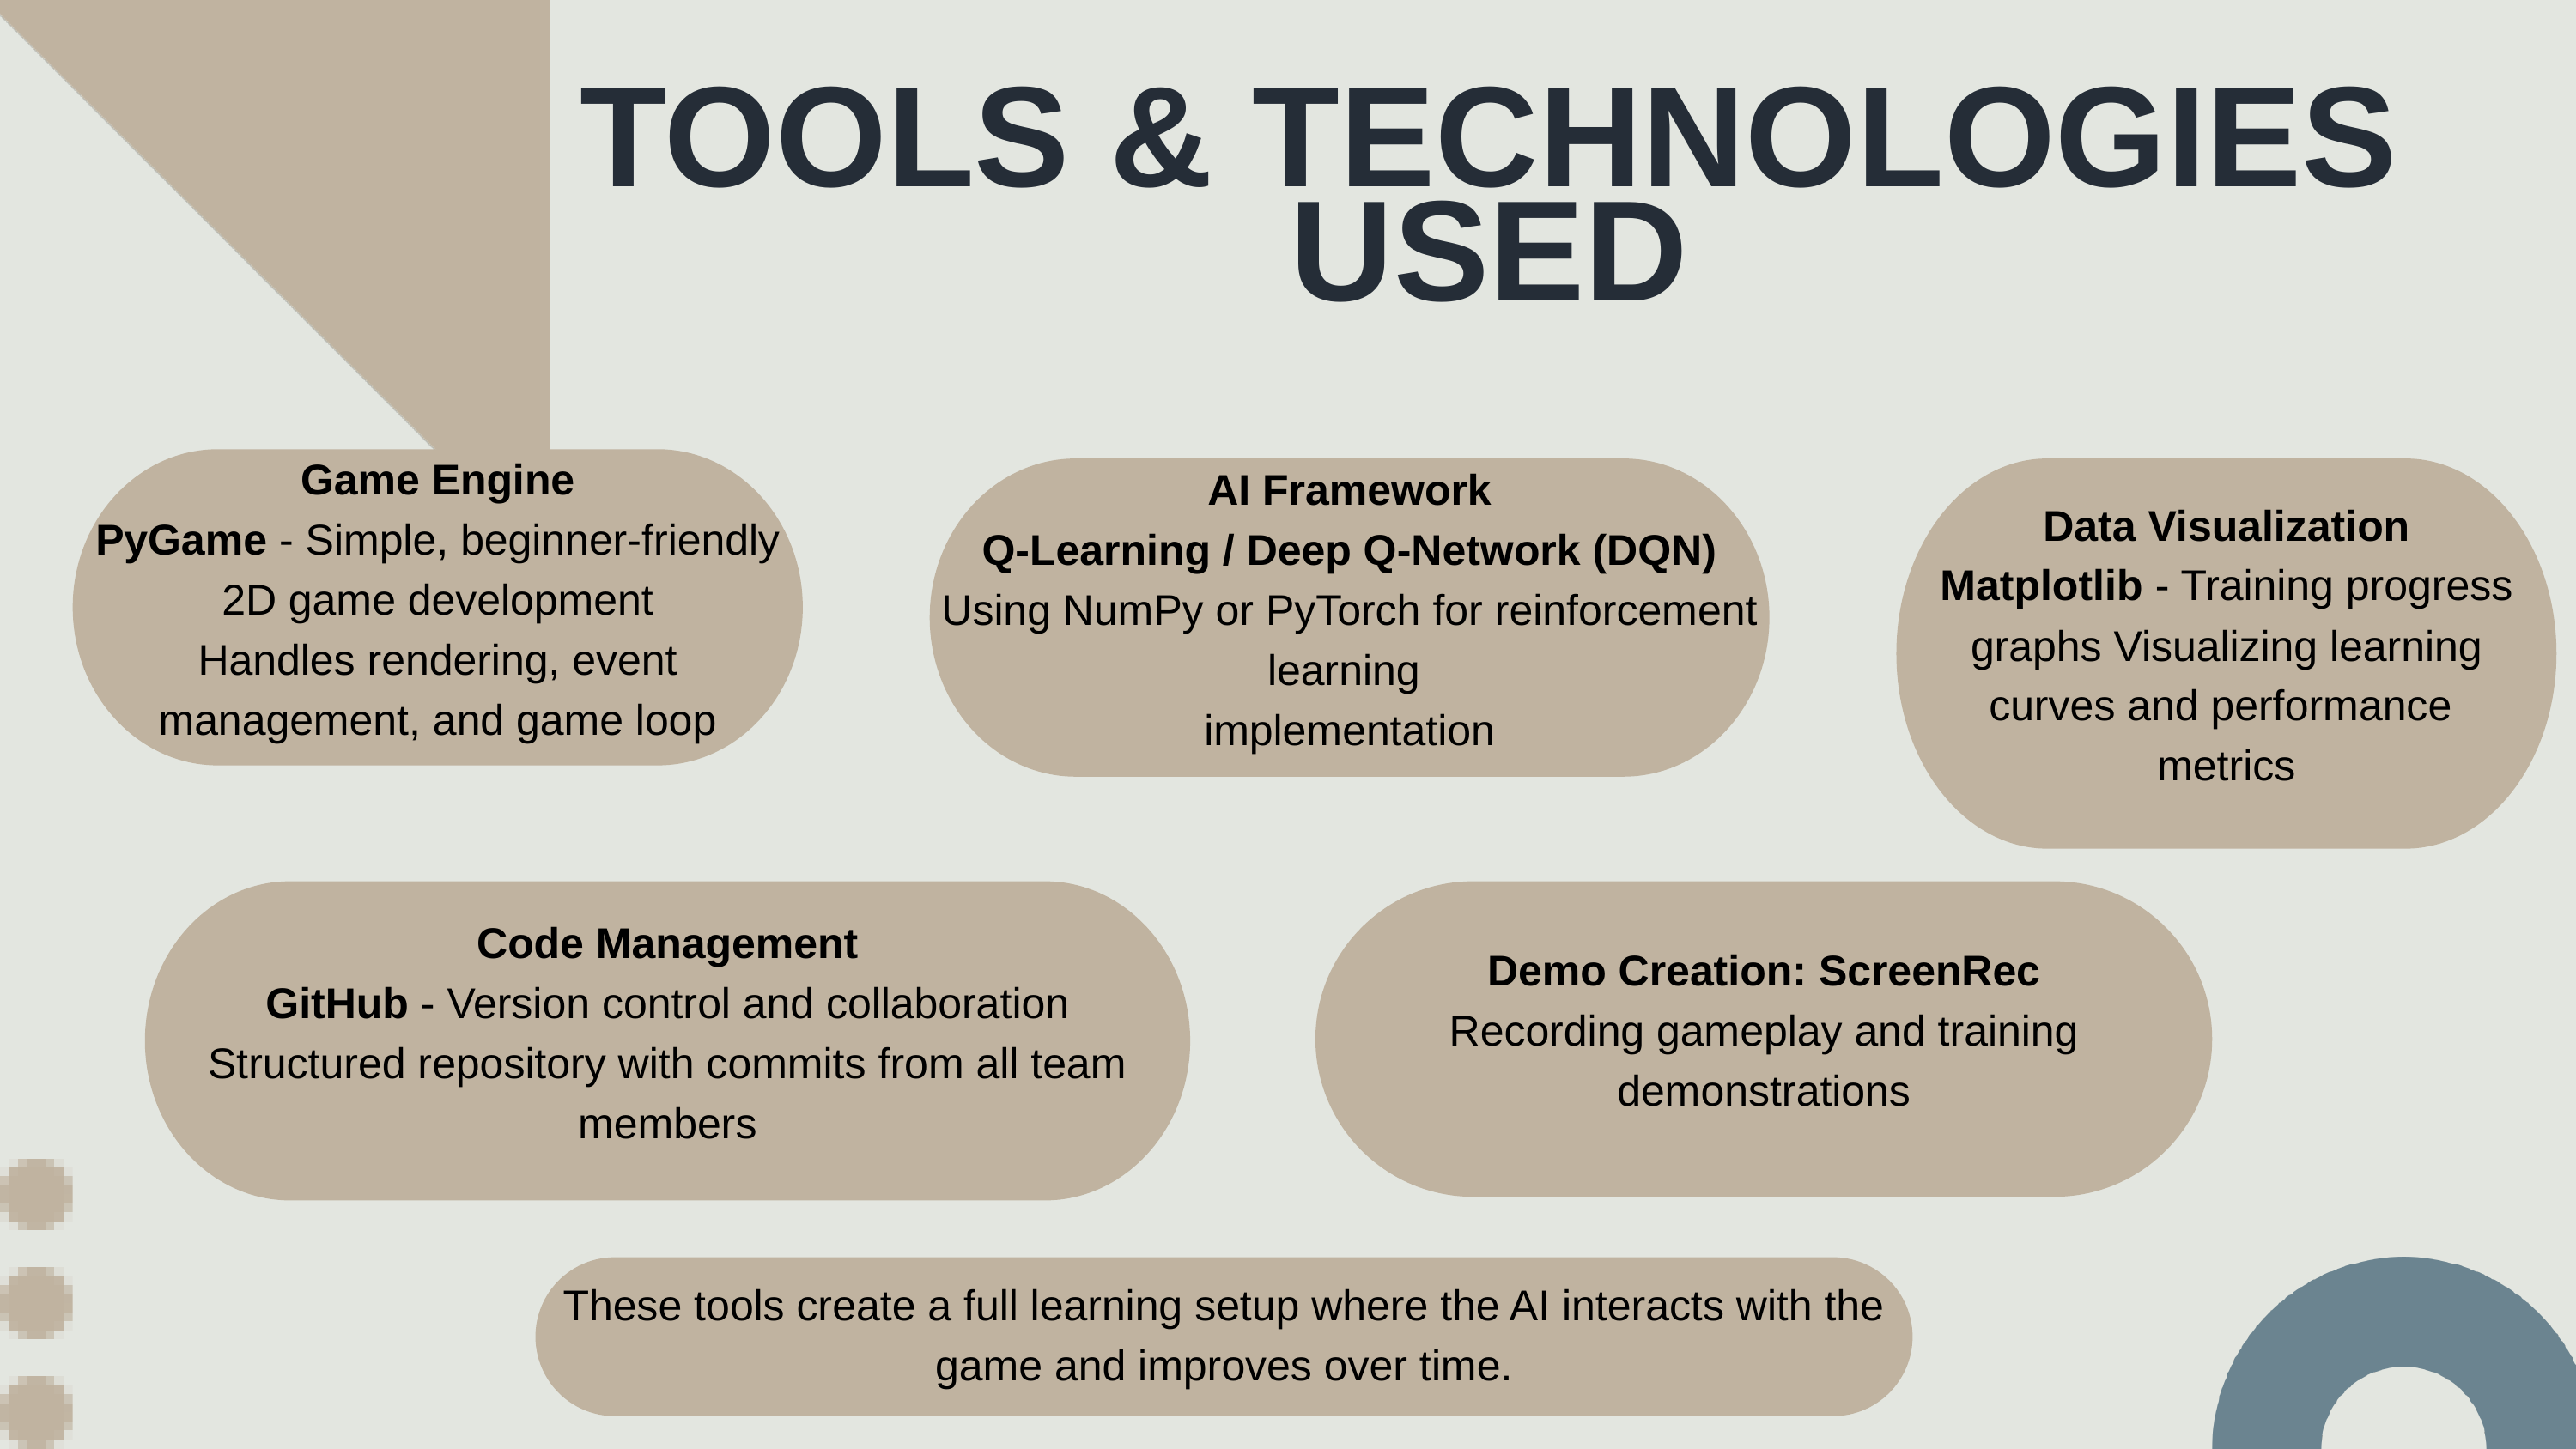

TOOLS & TECHNOLOGIES USED

Game Engine
PyGame - Simple, beginner-friendly 2D game development
Handles rendering, event management, and game loop

AI Framework
Q-Learning / Deep Q-Network (DQN)
Using NumPy or PyTorch for reinforcement learning
implementation

Data Visualization
Matplotlib - Training progress graphs Visualizing learning curves and performance
metrics

Code Management
GitHub - Version control and collaboration
Structured repository with commits from all team members

Demo Creation: ScreenRec
Recording gameplay and training demonstrations

These tools create a full learning setup where the AI interacts with the game and improves over time.